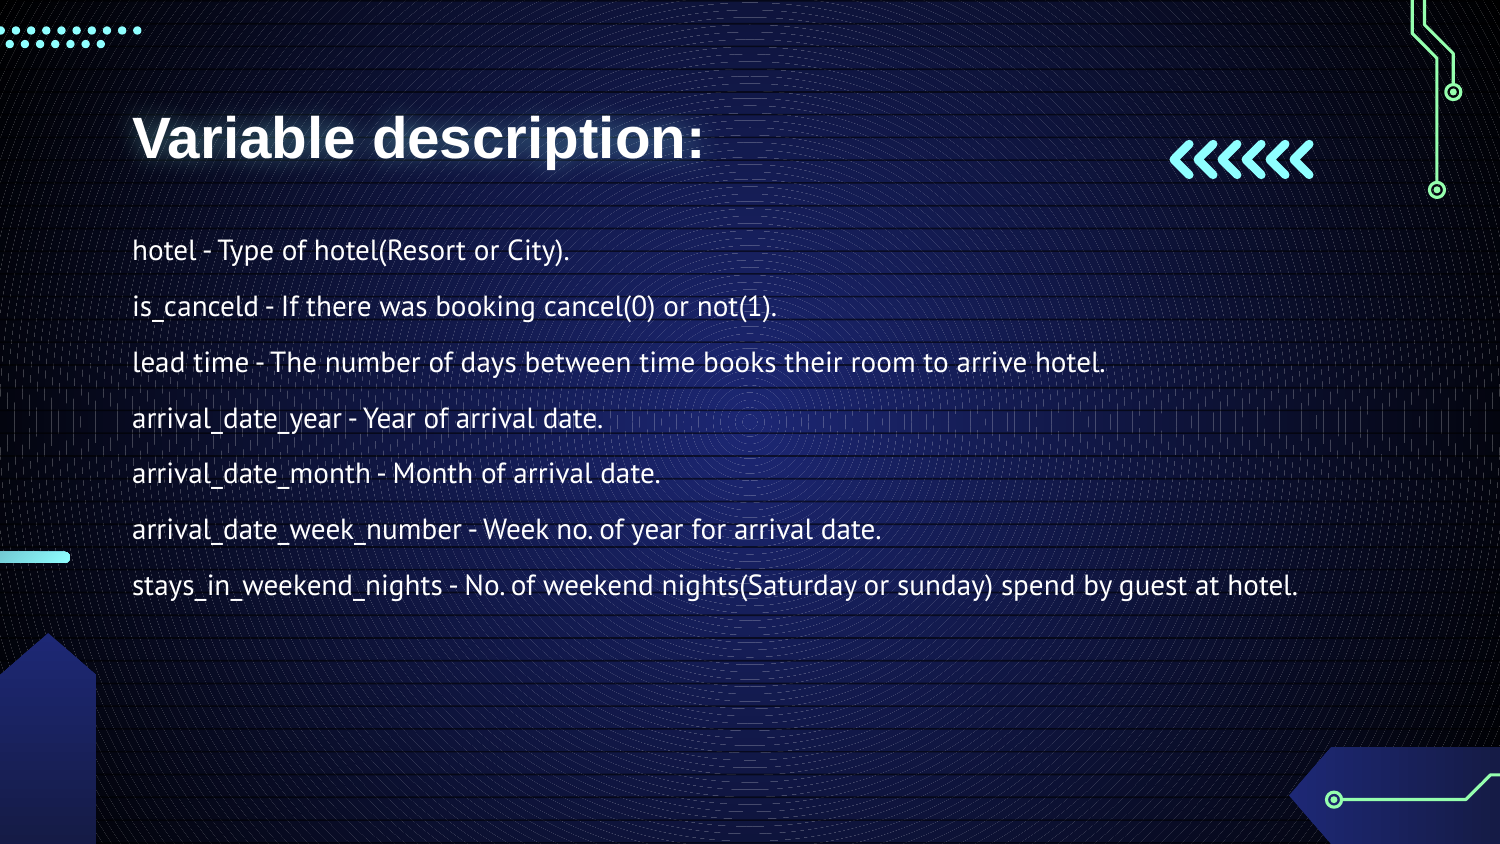

# Variable description:

hotel - Type of hotel(Resort or City).
is_canceld - If there was booking cancel(0) or not(1).
lead time - The number of days between time books their room to arrive hotel.
arrival_date_year - Year of arrival date.
arrival_date_month - Month of arrival date.
arrival_date_week_number - Week no. of year for arrival date.
stays_in_weekend_nights - No. of weekend nights(Saturday or sunday) spend by guest at hotel.